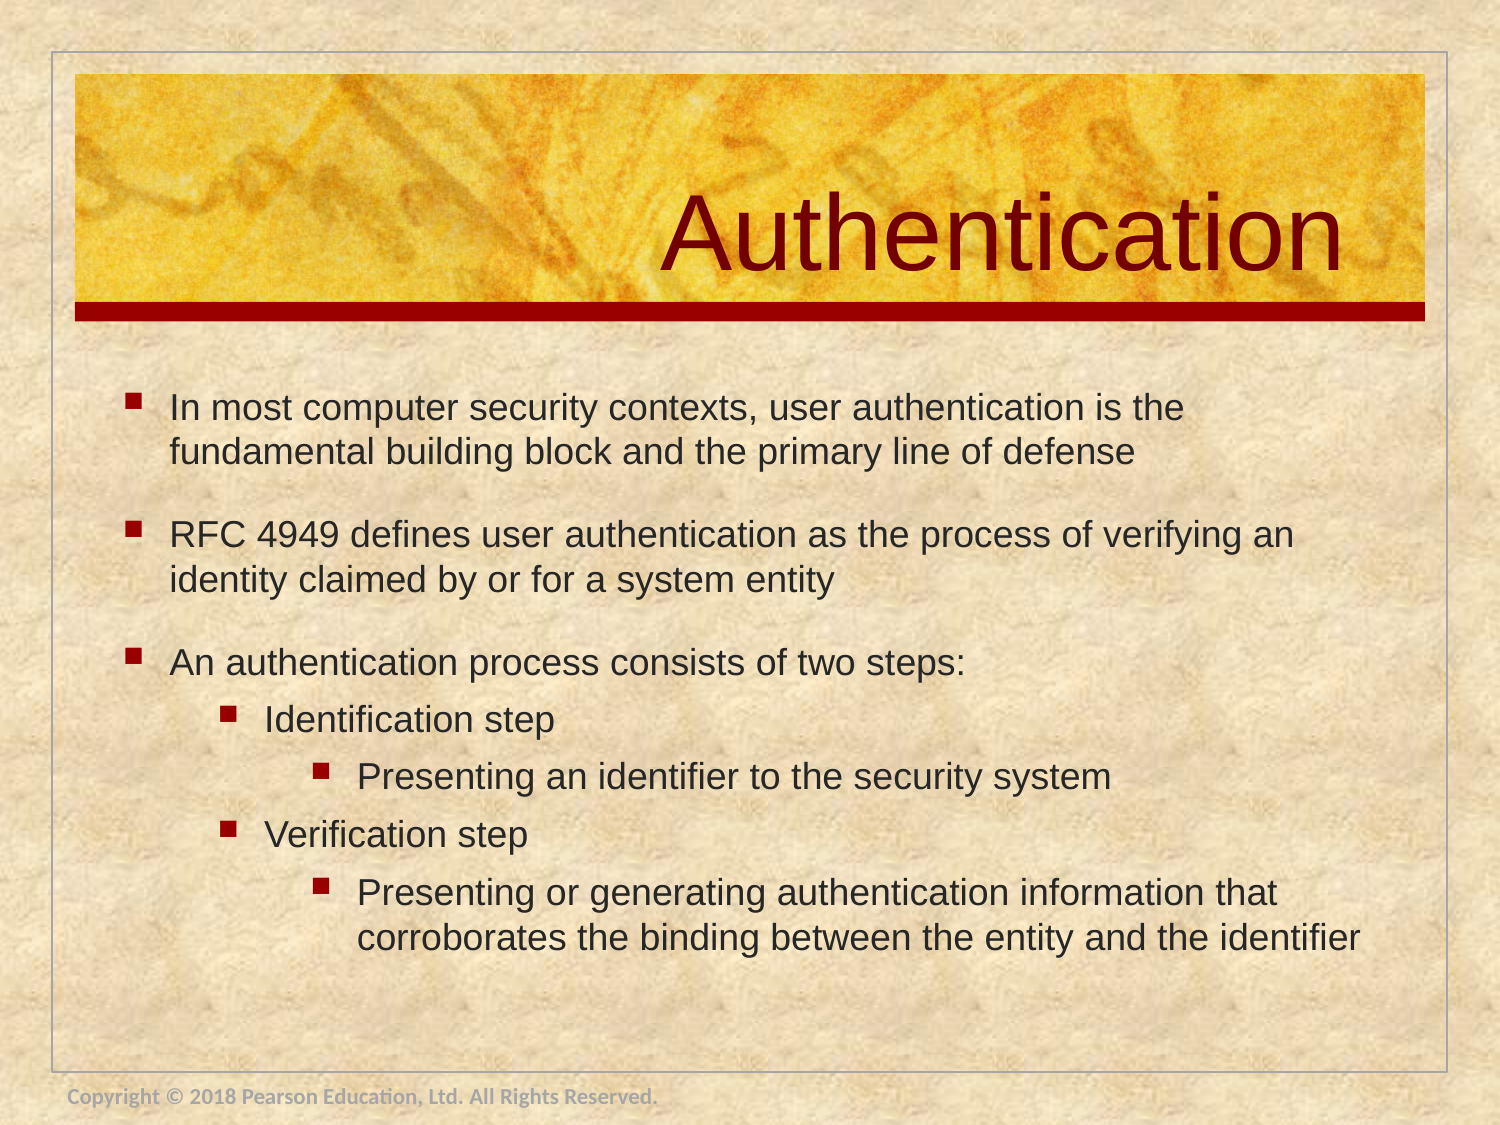

# Authentication
In most computer security contexts, user authentication is the fundamental building block and the primary line of defense
RFC 4949 defines user authentication as the process of verifying an identity claimed by or for a system entity
An authentication process consists of two steps:
Identification step
Presenting an identifier to the security system
Verification step
Presenting or generating authentication information that corroborates the binding between the entity and the identifier
Copyright © 2018 Pearson Education, Ltd. All Rights Reserved.